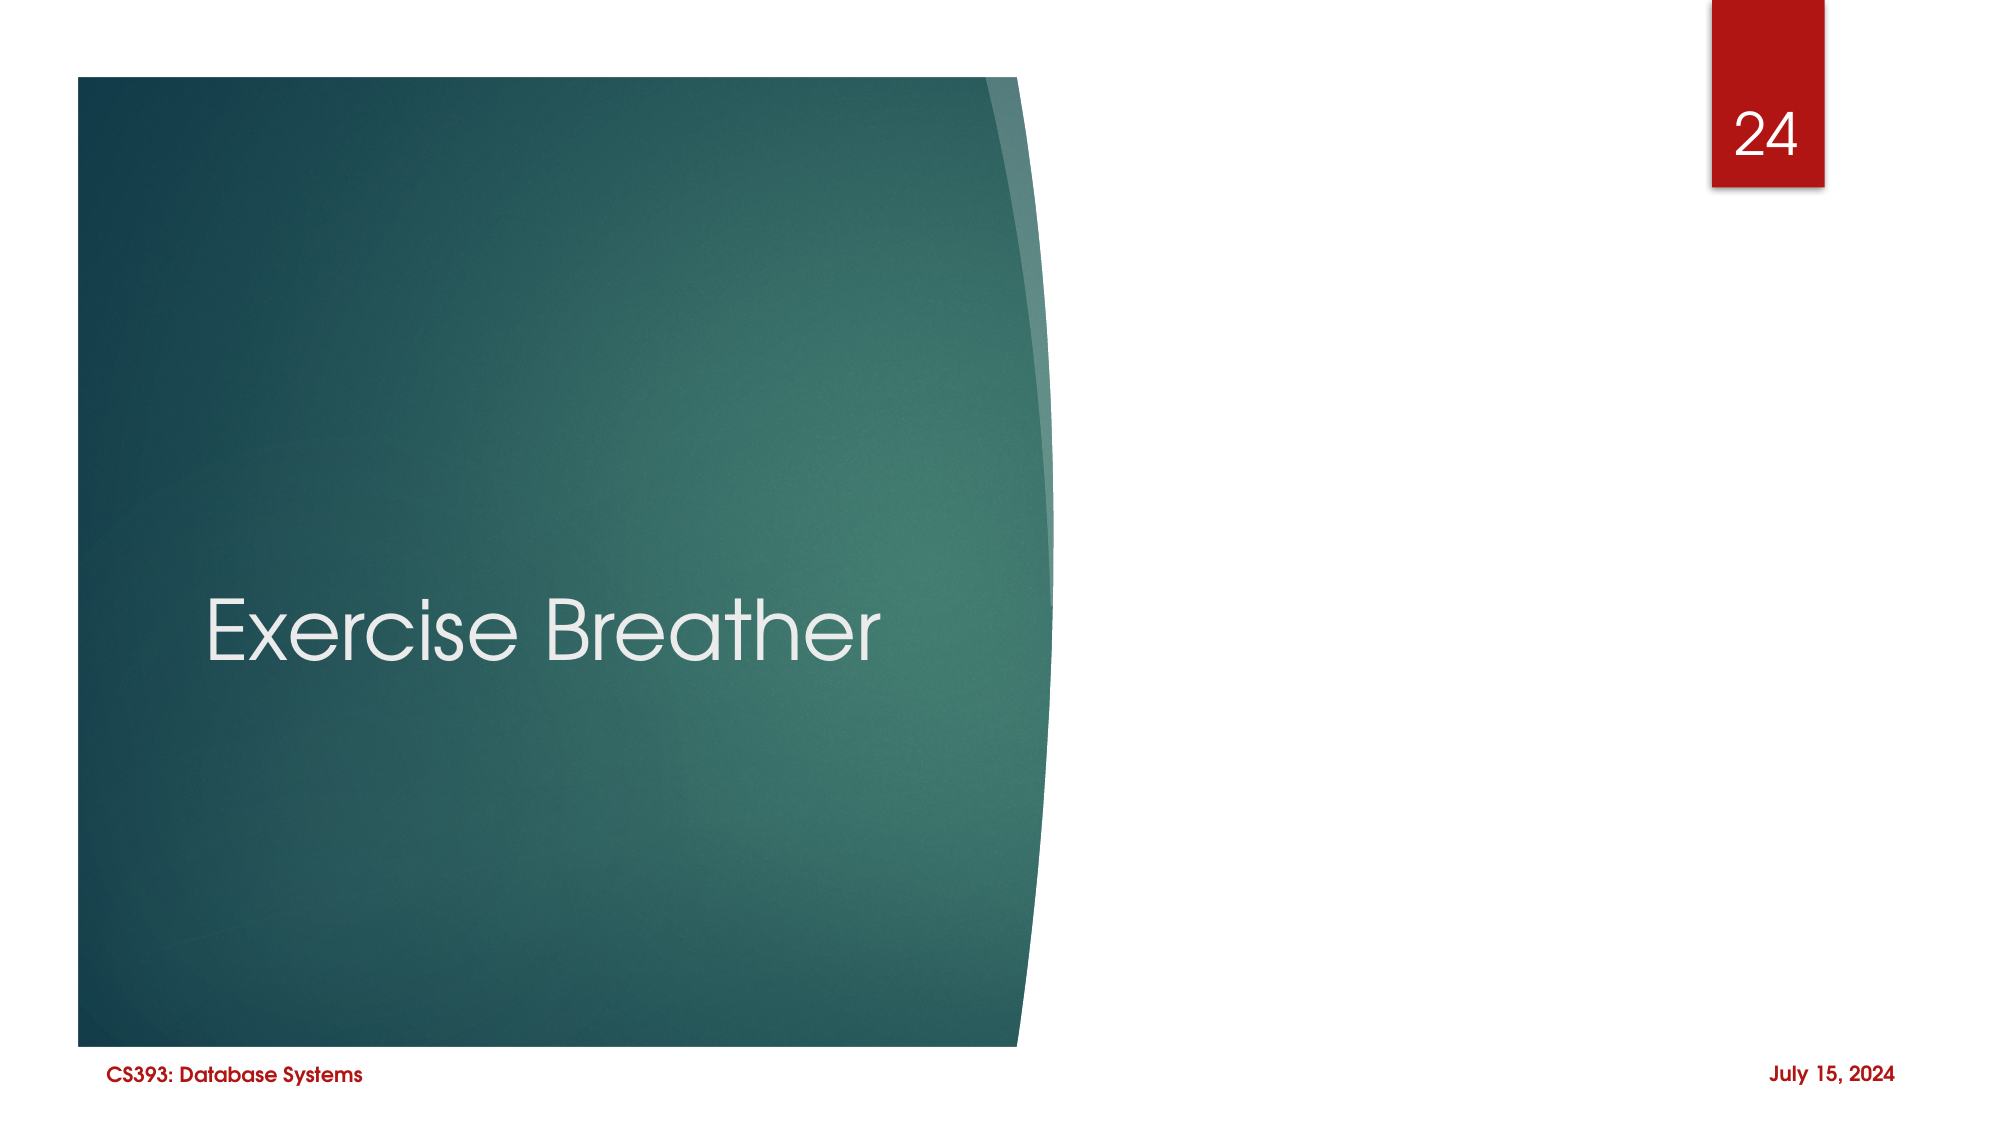

24
# Exercise Breather

CS393: Database Systems
July 15, 2024